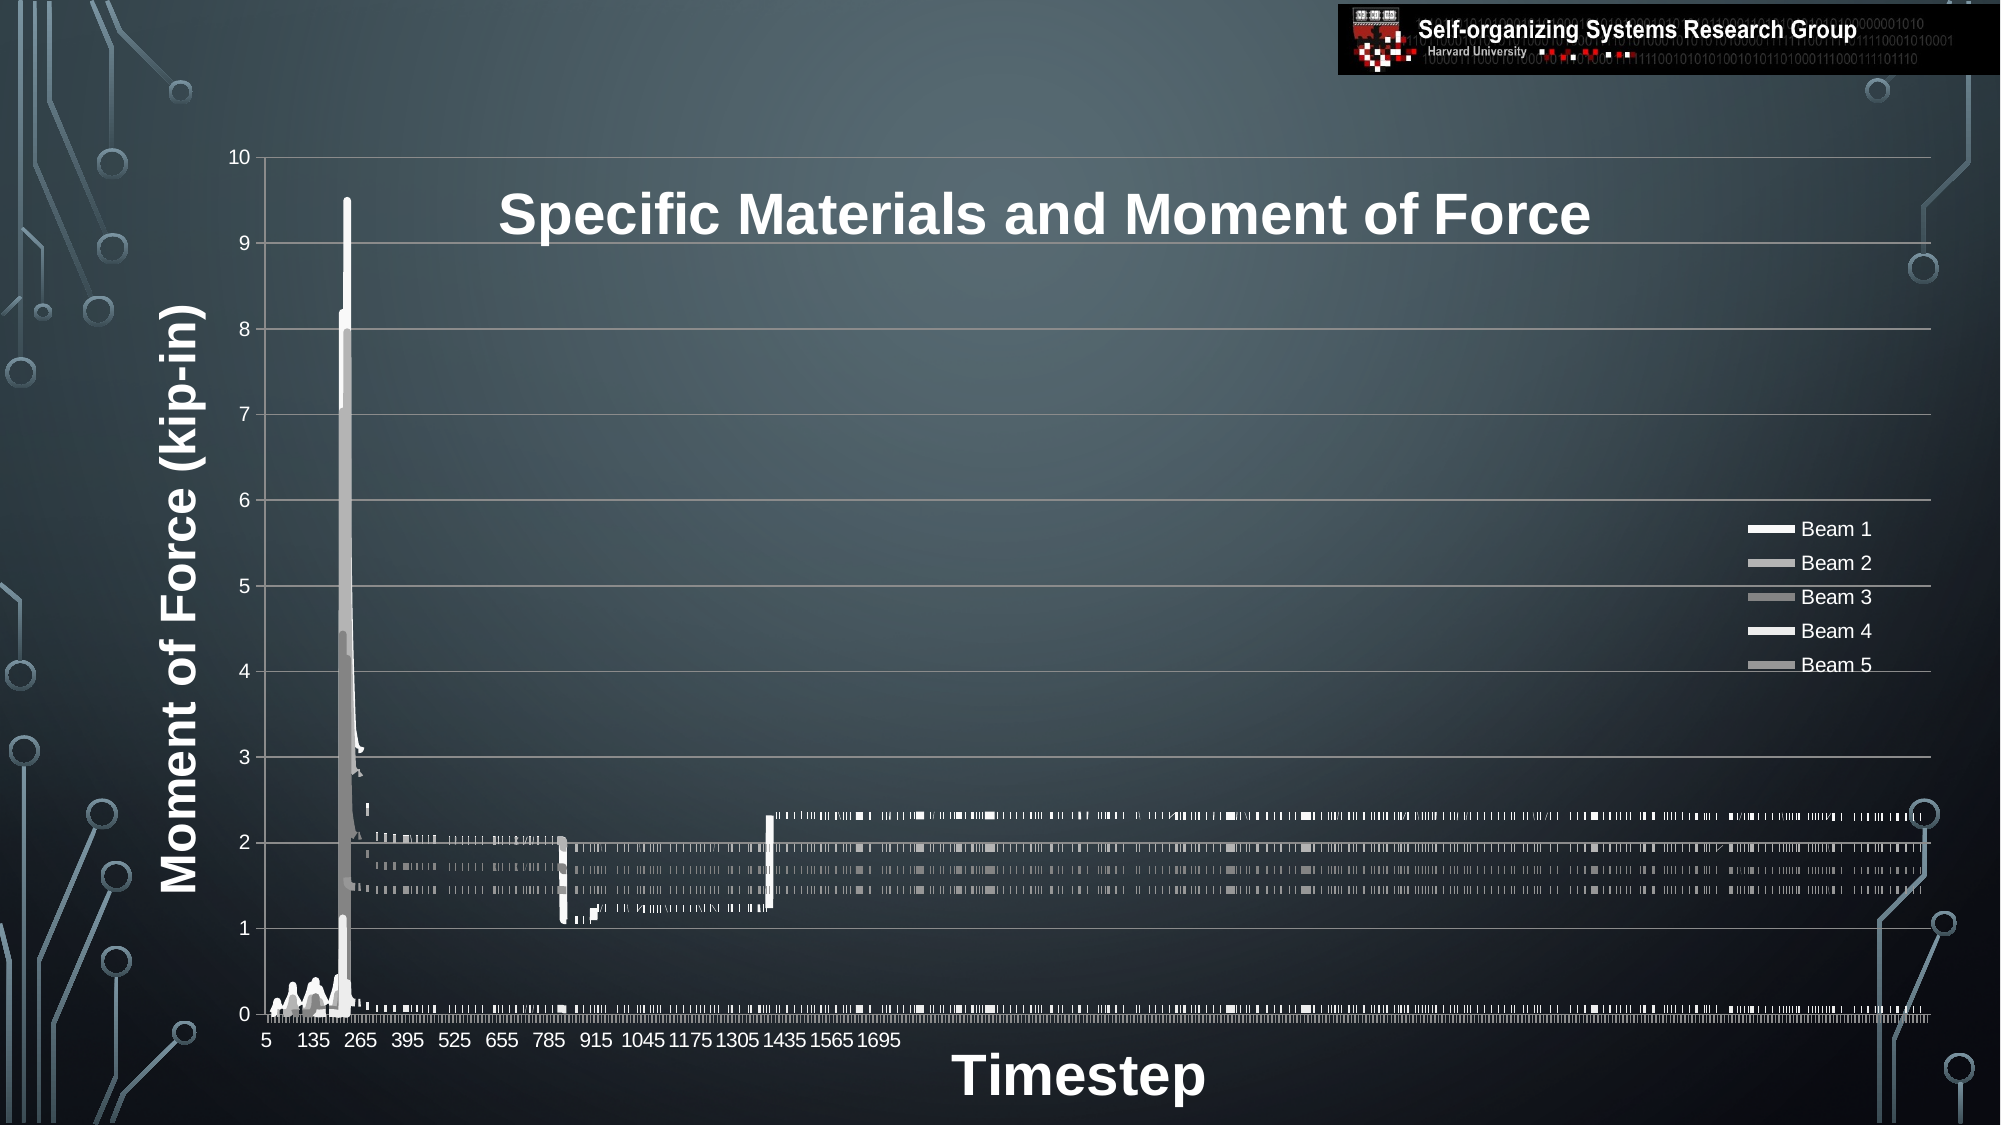

### Chart: Specific Materials and Moment of Force

| Category |  |  |  |  |  |
|---|---|---|---|---|---|